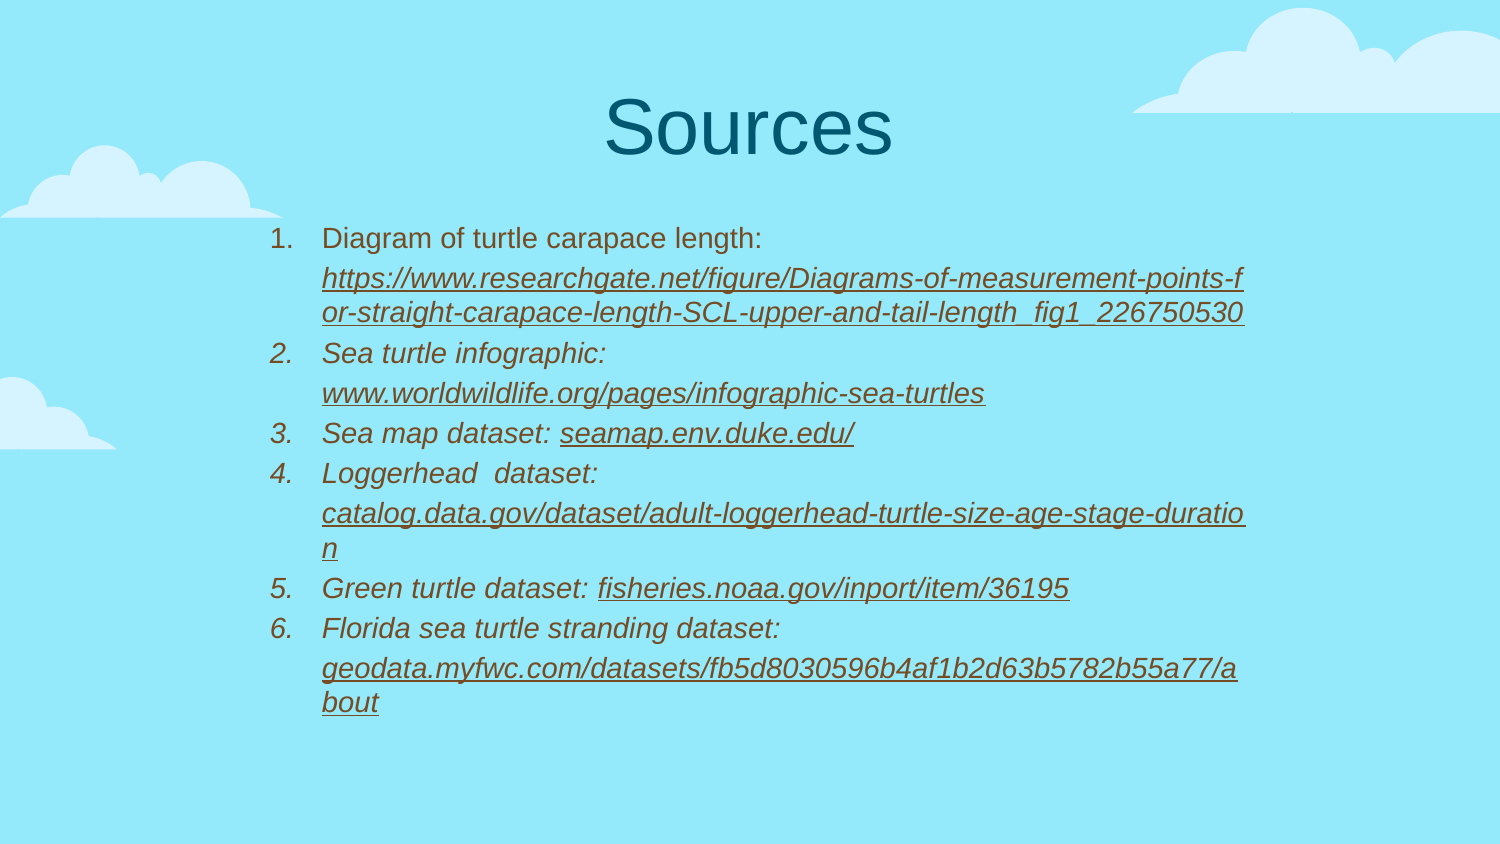

# Sources
Diagram of turtle carapace length: https://www.researchgate.net/figure/Diagrams-of-measurement-points-for-straight-carapace-length-SCL-upper-and-tail-length_fig1_226750530
Sea turtle infographic: www.worldwildlife.org/pages/infographic-sea-turtles
Sea map dataset: seamap.env.duke.edu/
Loggerhead  dataset: catalog.data.gov/dataset/adult-loggerhead-turtle-size-age-stage-duration
Green turtle dataset: fisheries.noaa.gov/inport/item/36195
Florida sea turtle stranding dataset: geodata.myfwc.com/datasets/fb5d8030596b4af1b2d63b5782b55a77/about